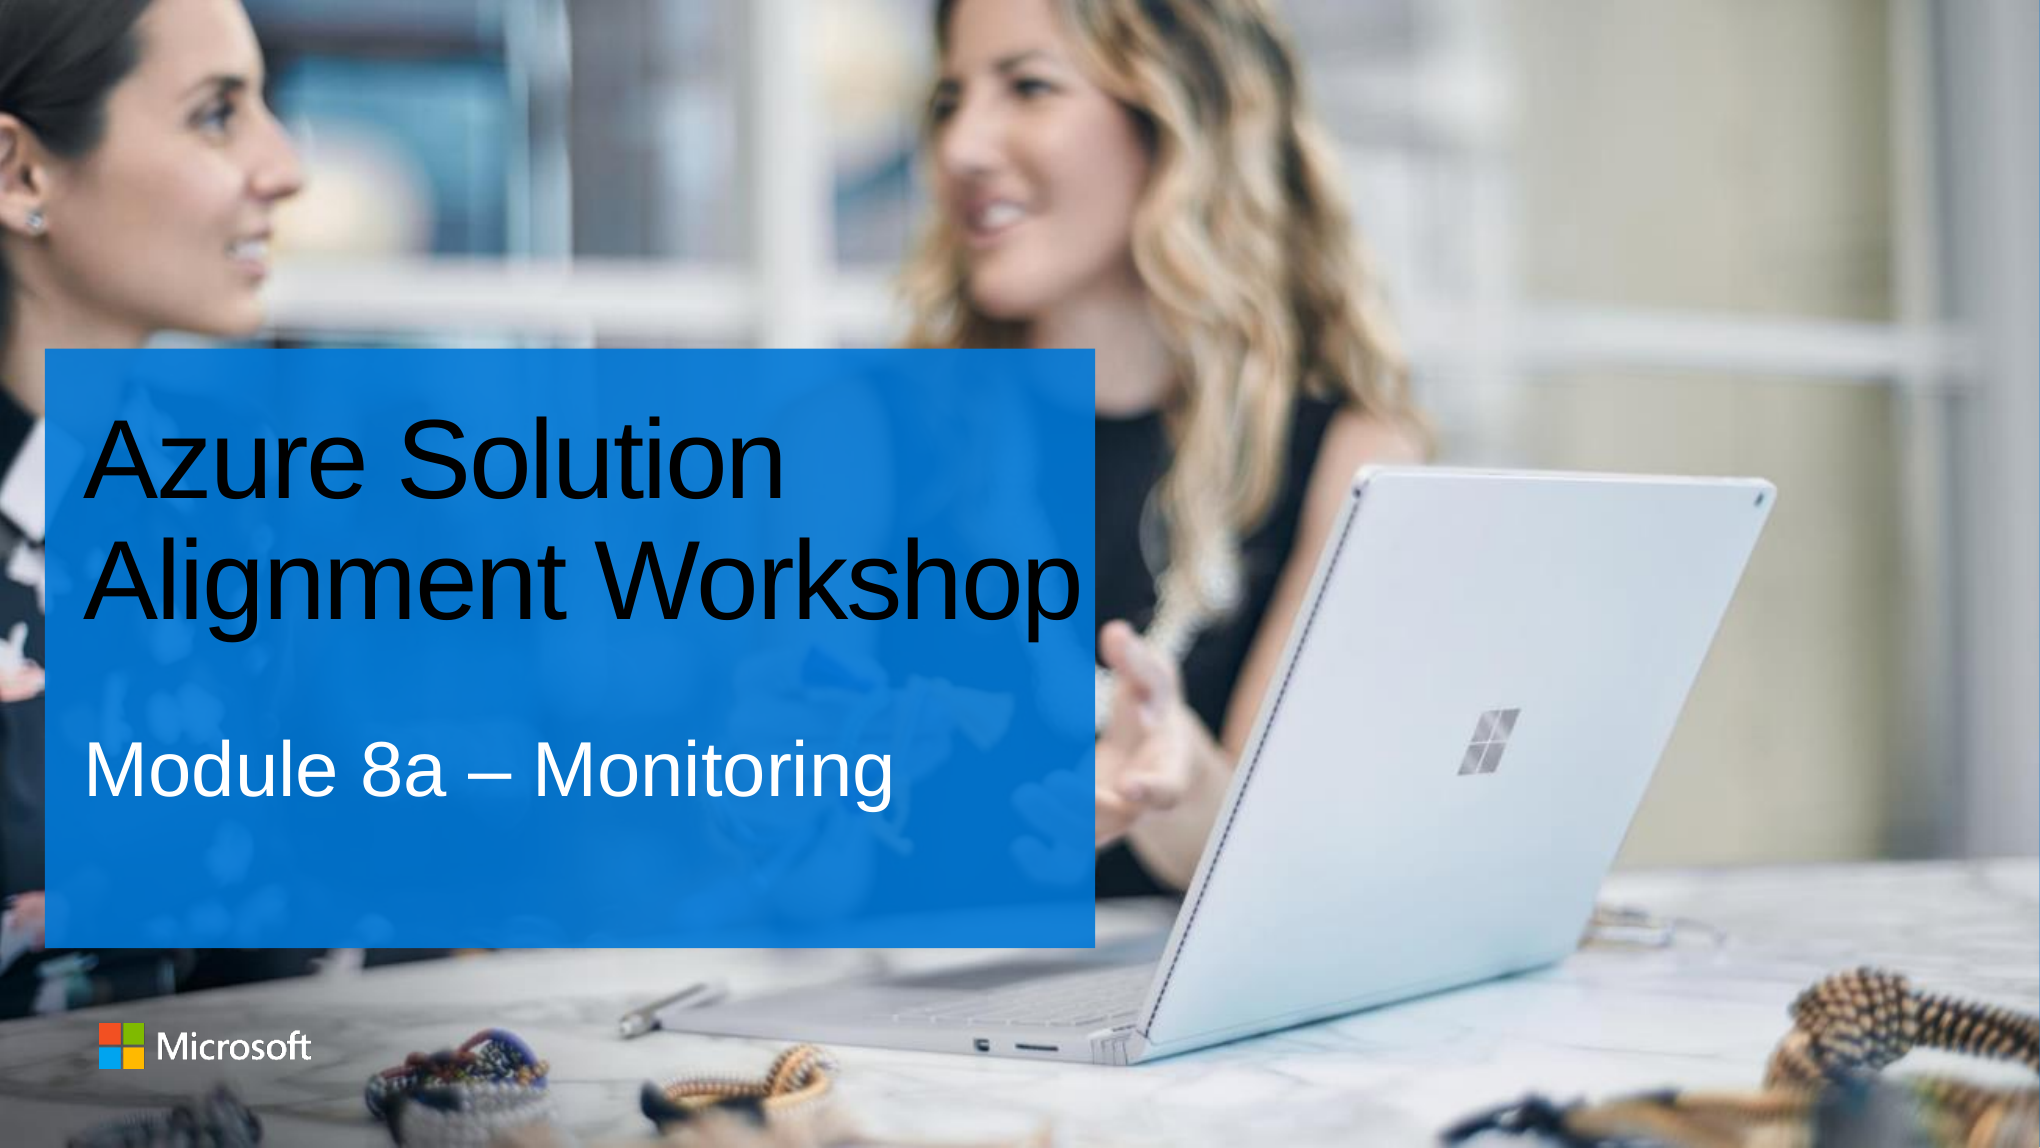

# Azure Solution Alignment Workshop
Module 8a – Monitoring